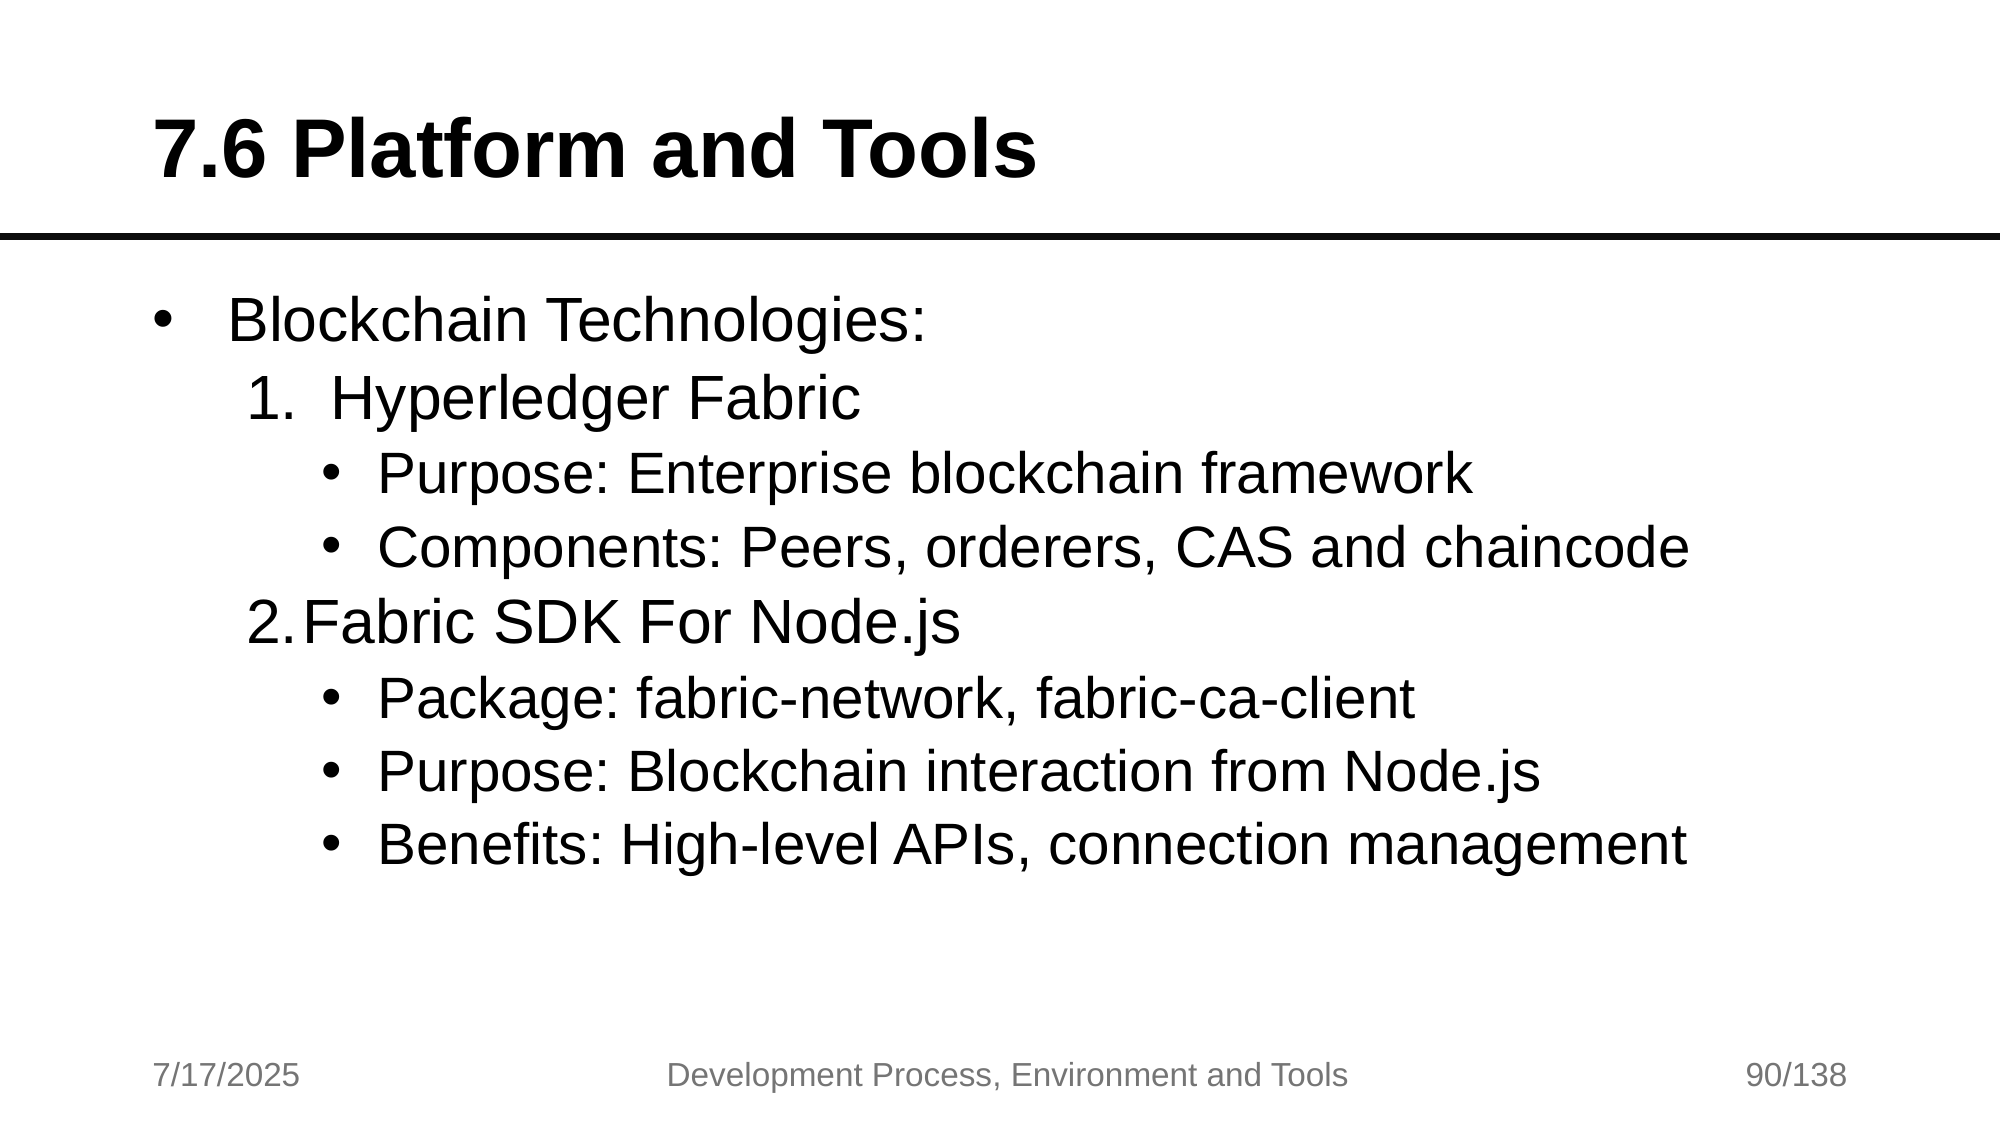

# 7.6 Platform and Tools
Blockchain Technologies:
Hyperledger Fabric
Purpose: Enterprise blockchain framework
Components: Peers, orderers, CAS and chaincode
Fabric SDK For Node.js
Package: fabric-network, fabric-ca-client
Purpose: Blockchain interaction from Node.js
Benefits: High-level APIs, connection management
7/17/2025
Development Process, Environment and Tools
90/138